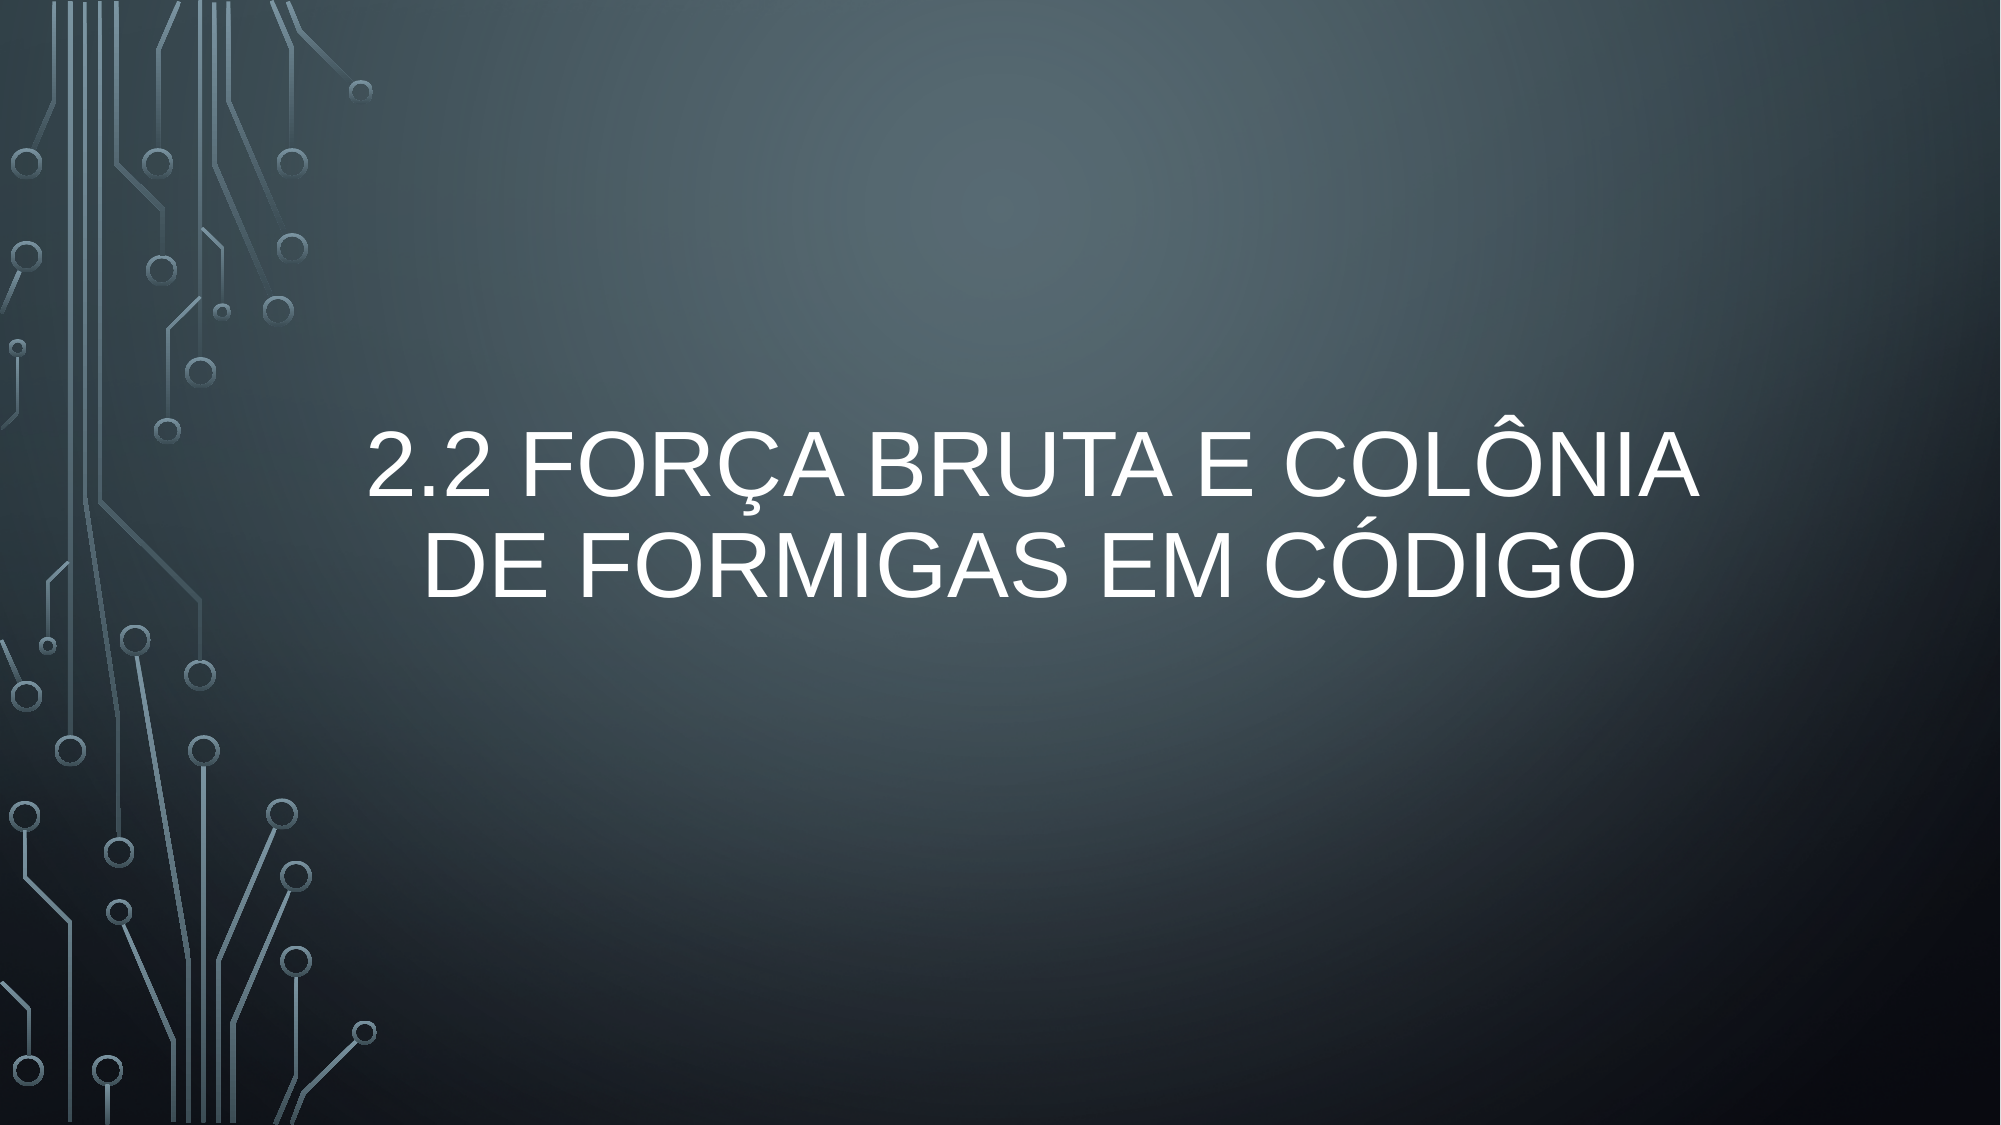

# 2.2 Força bruta e colônia DE FORMIGAS em código